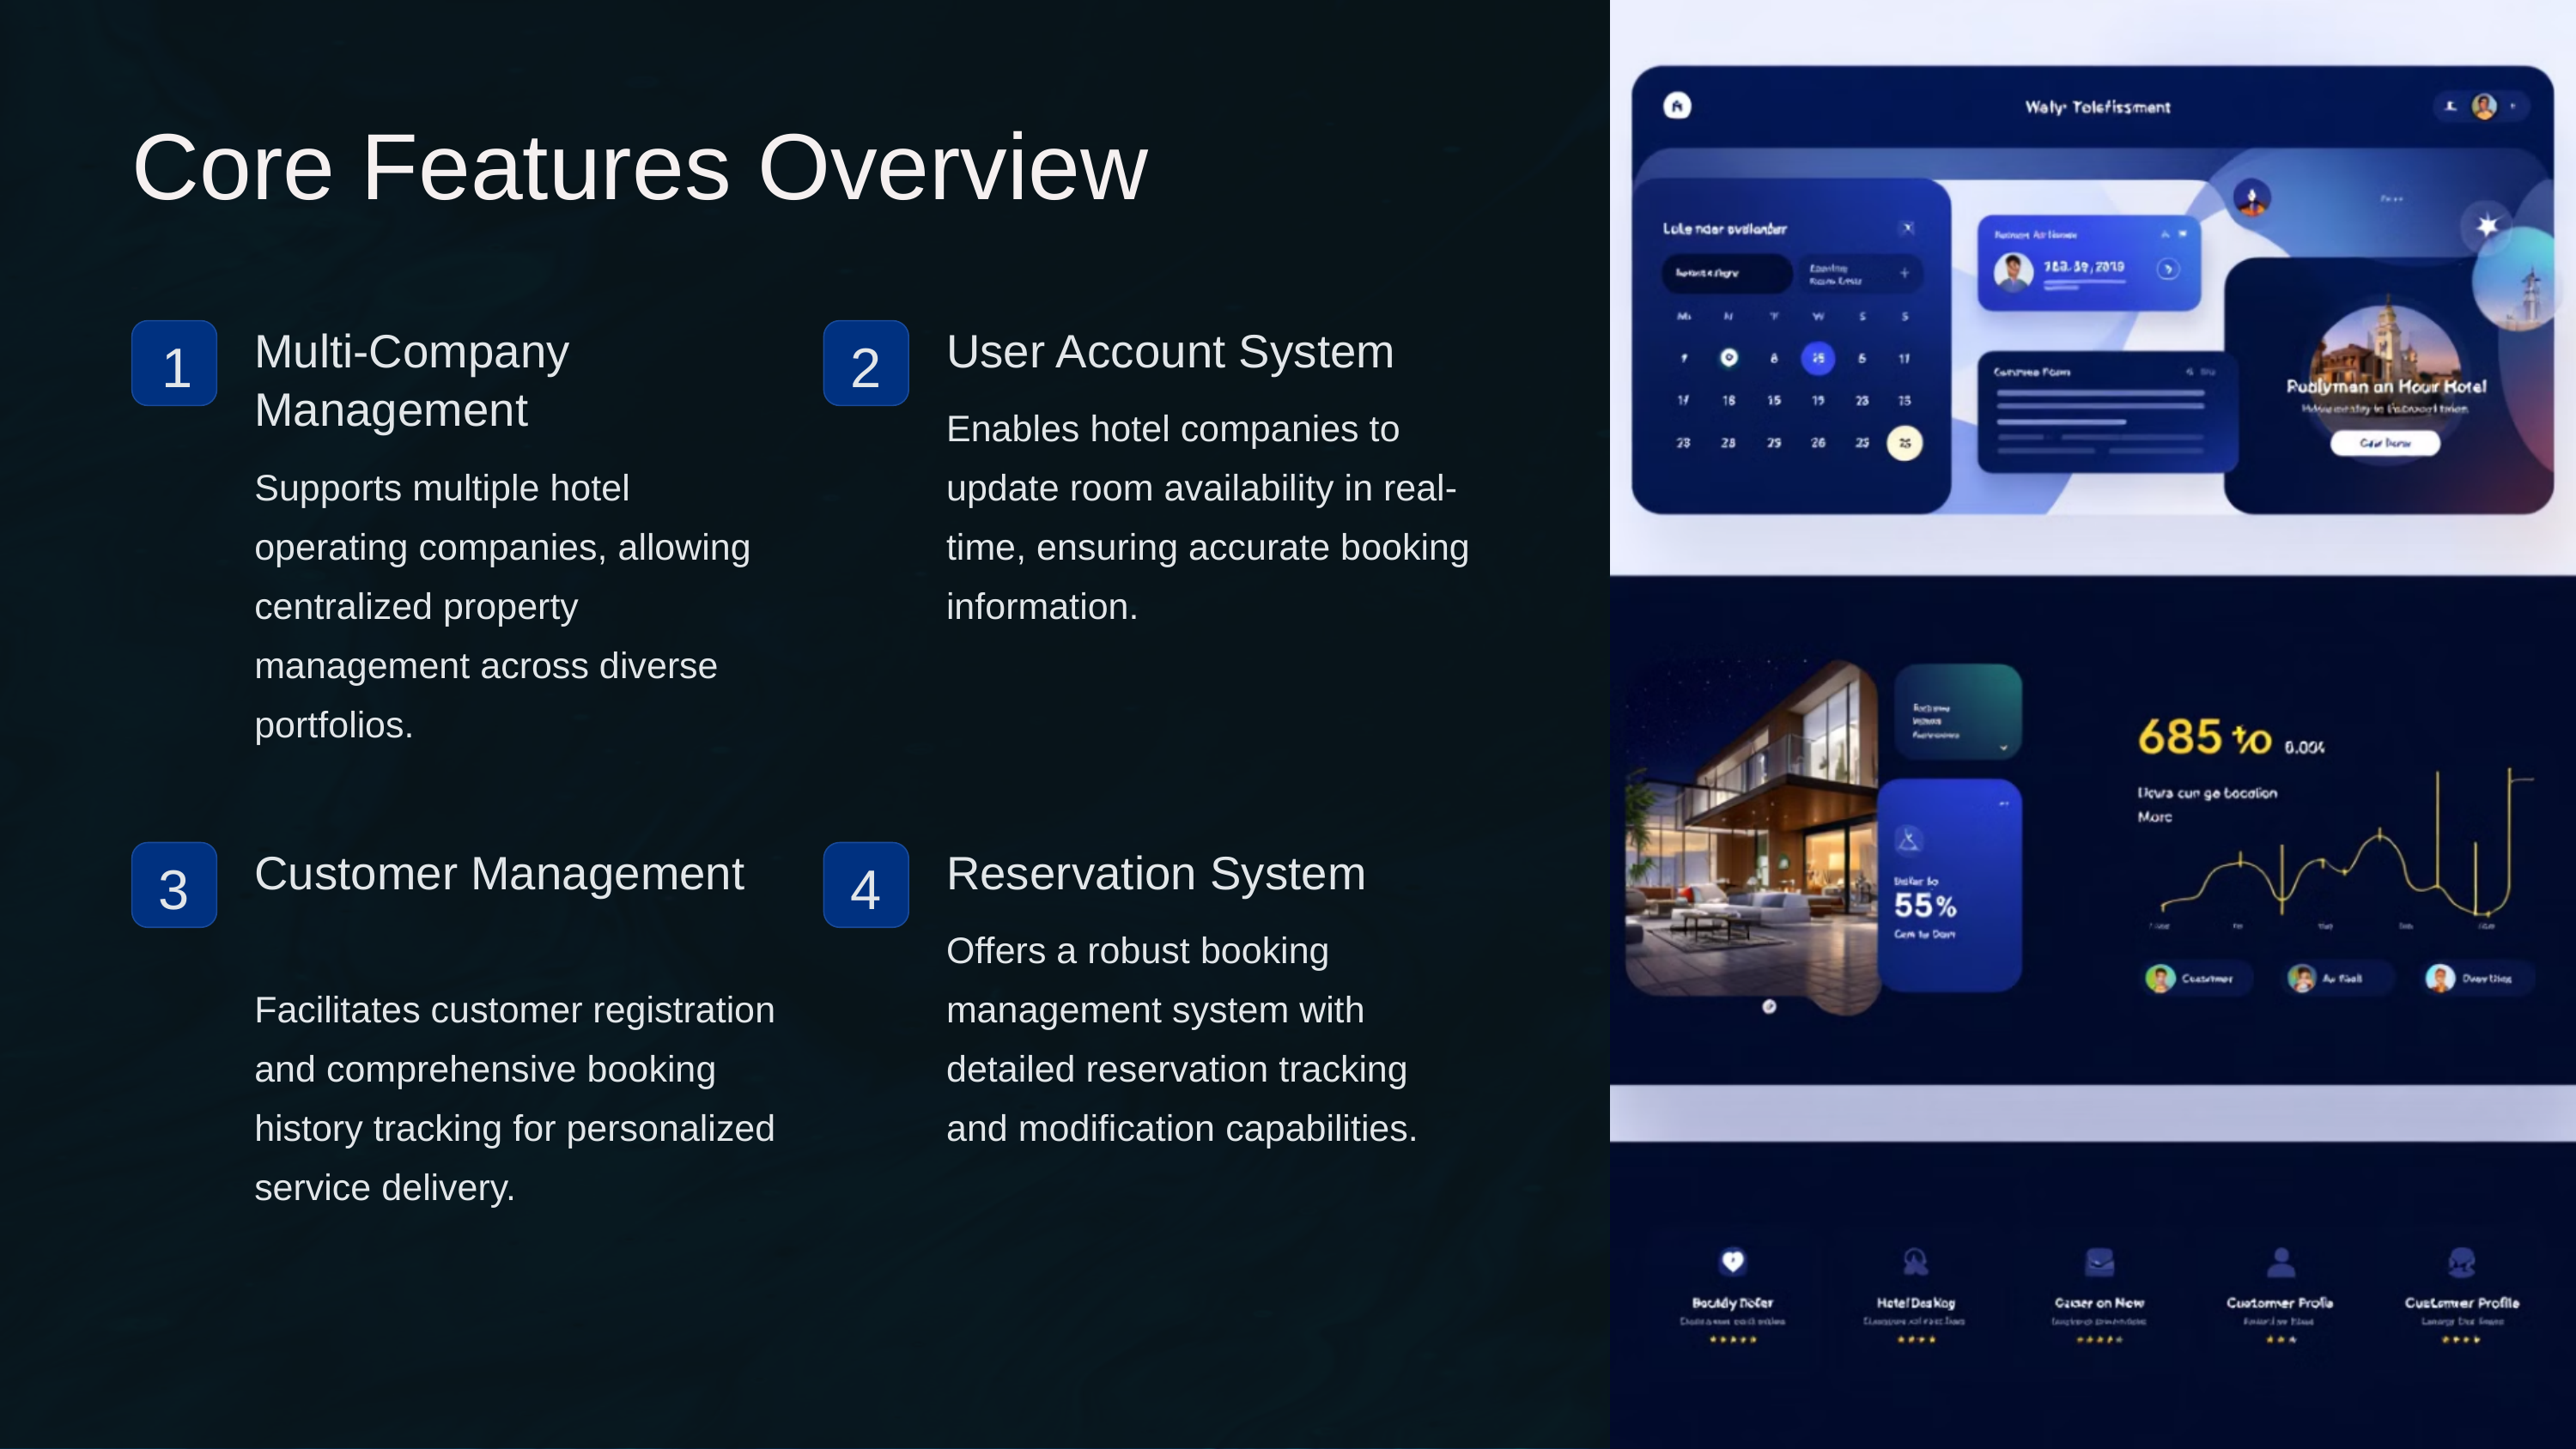

Core Features Overview
Multi-Company Management
User Account System

1
2
Enables hotel companies to update room availability in real-time, ensuring accurate booking information.
Supports multiple hotel operating companies, allowing centralized property management across diverse portfolios.
Customer Management
Reservation System

3
4
Offers a robust booking management system with detailed reservation tracking and modification capabilities.
Facilitates customer registration and comprehensive booking history tracking for personalized service delivery.